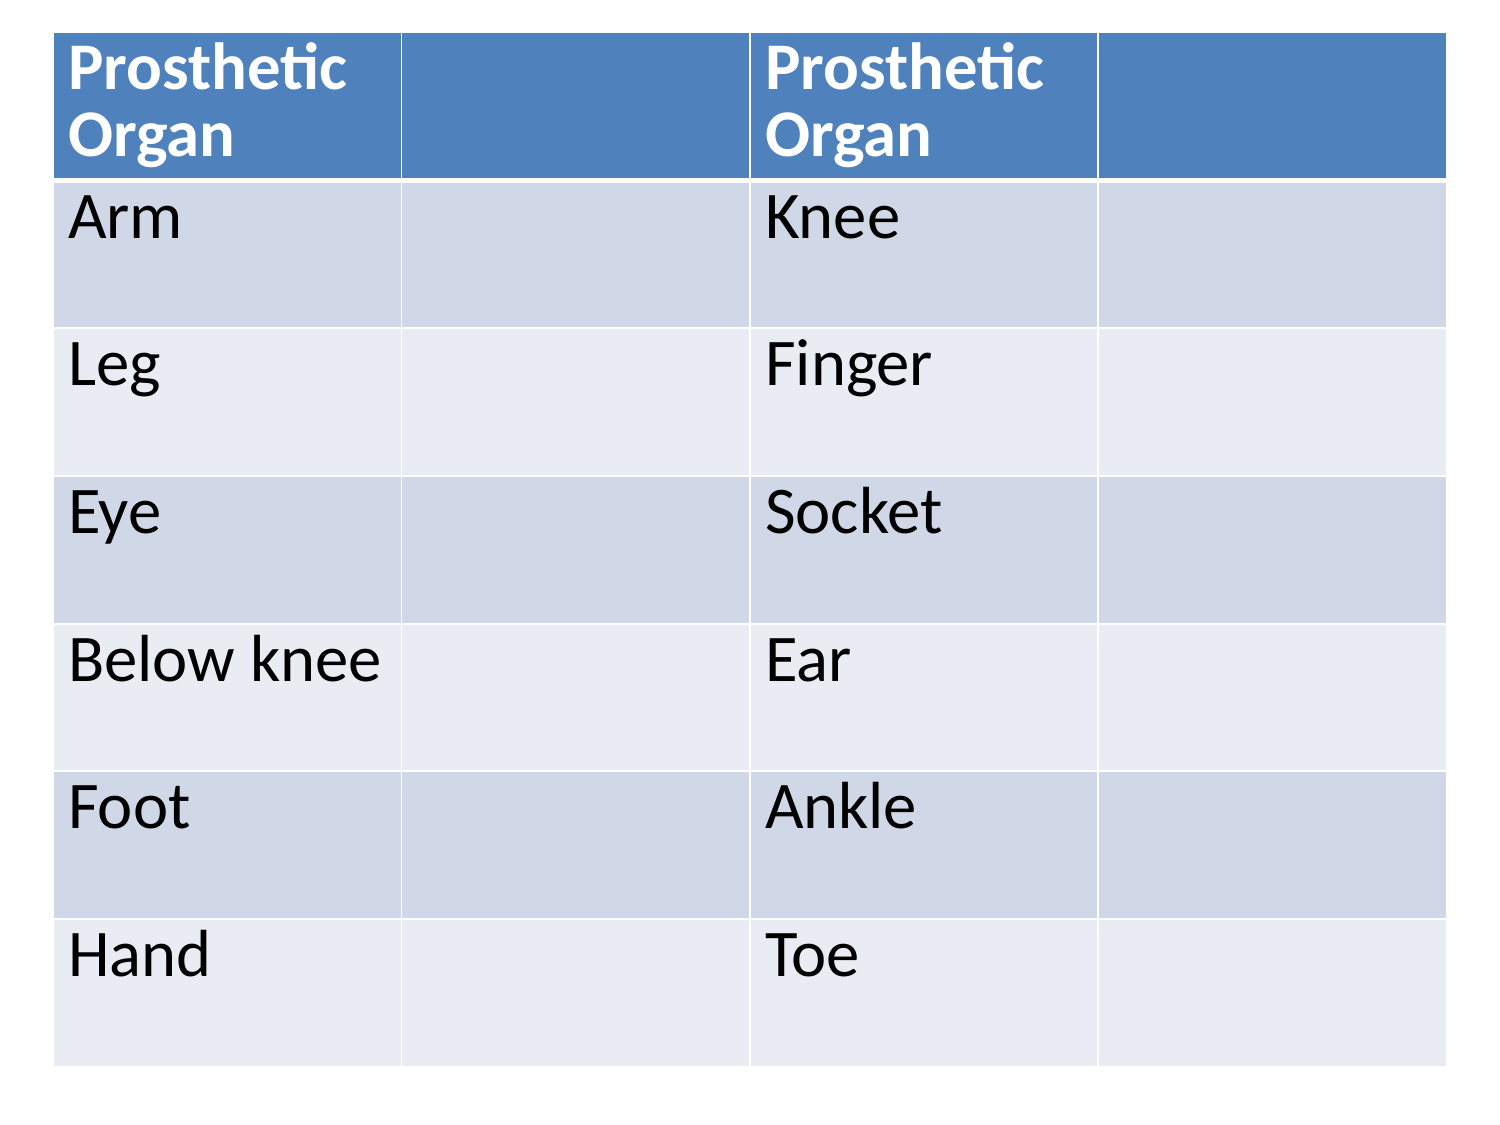

| Prosthetic Organ |  | Prosthetic Organ |  |
| --- | --- | --- | --- |
| Arm |  | Knee |  |
| Leg |  | Finger |  |
| Eye |  | Socket |  |
| Below knee |  | Ear |  |
| Foot |  | Ankle |  |
| Hand |  | Toe |  |